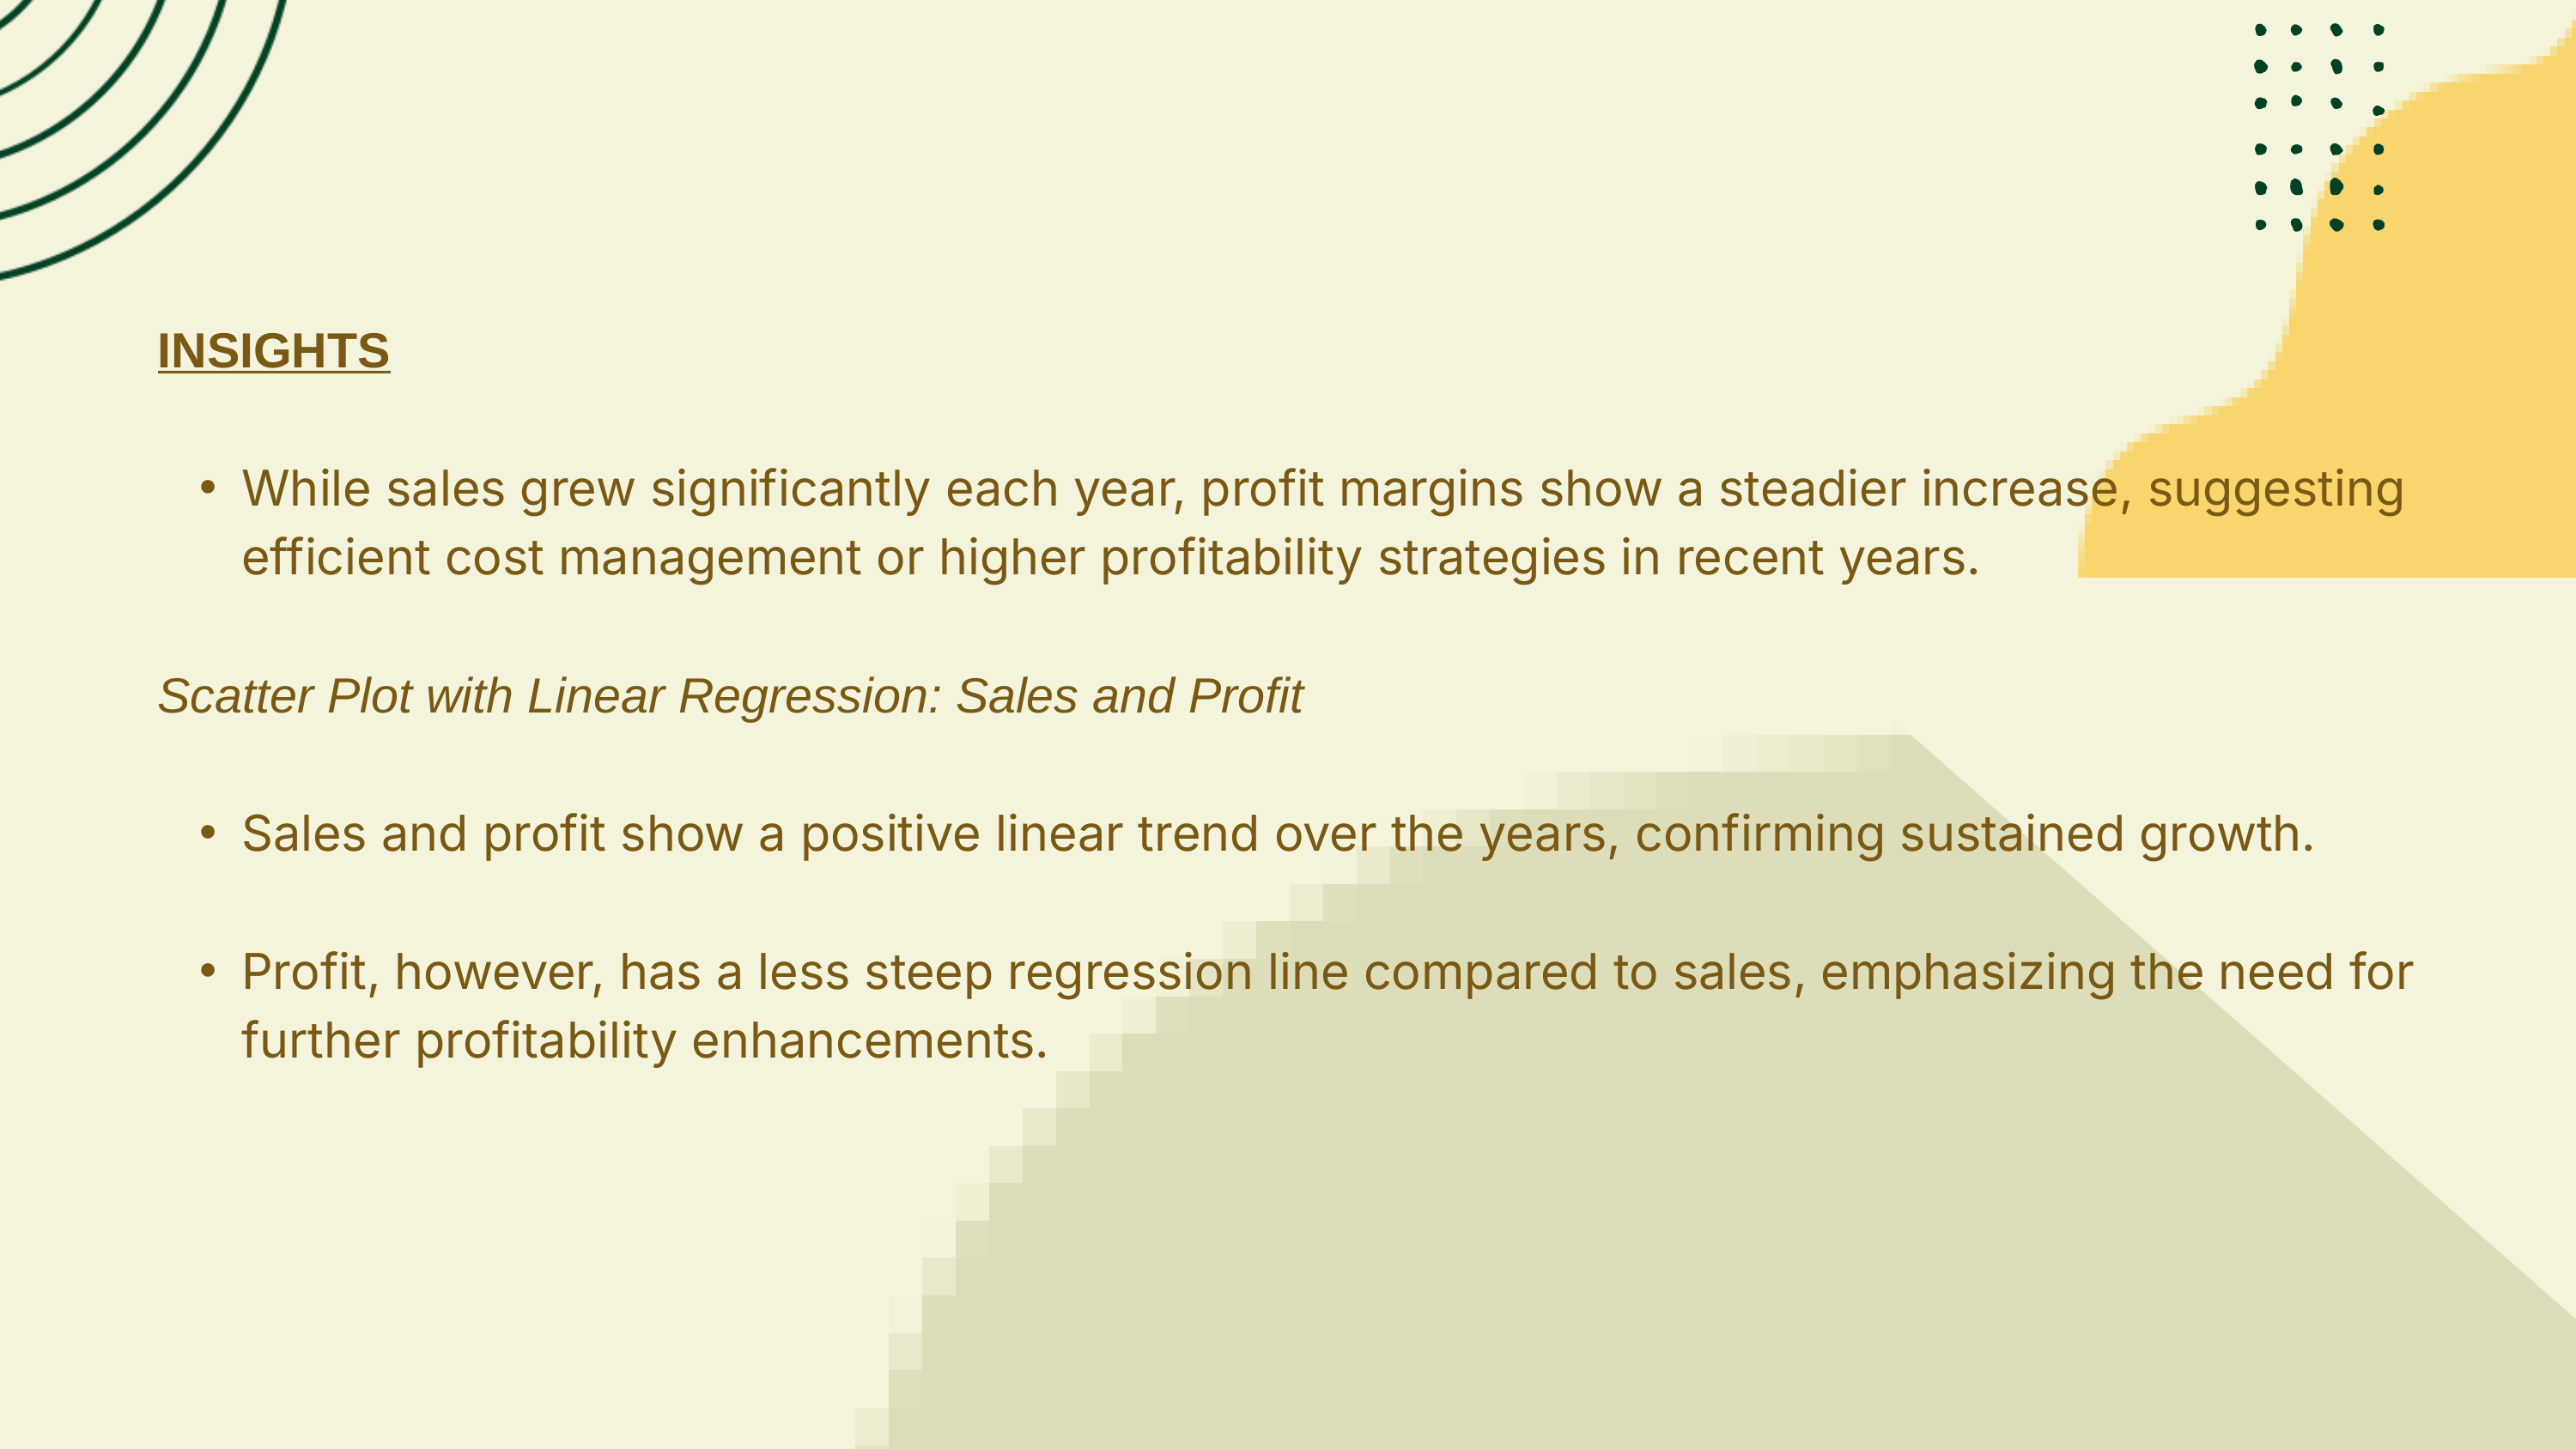

INSIGHTS

While sales grew significantly each year, profit margins show a steadier increase, suggesting efficient cost management or higher profitability strategies in recent years.

Scatter Plot with Linear Regression: Sales and Profit

Sales and profit show a positive linear trend over the years, confirming sustained growth.

Profit, however, has a less steep regression line compared to sales, emphasizing the need for further profitability enhancements.